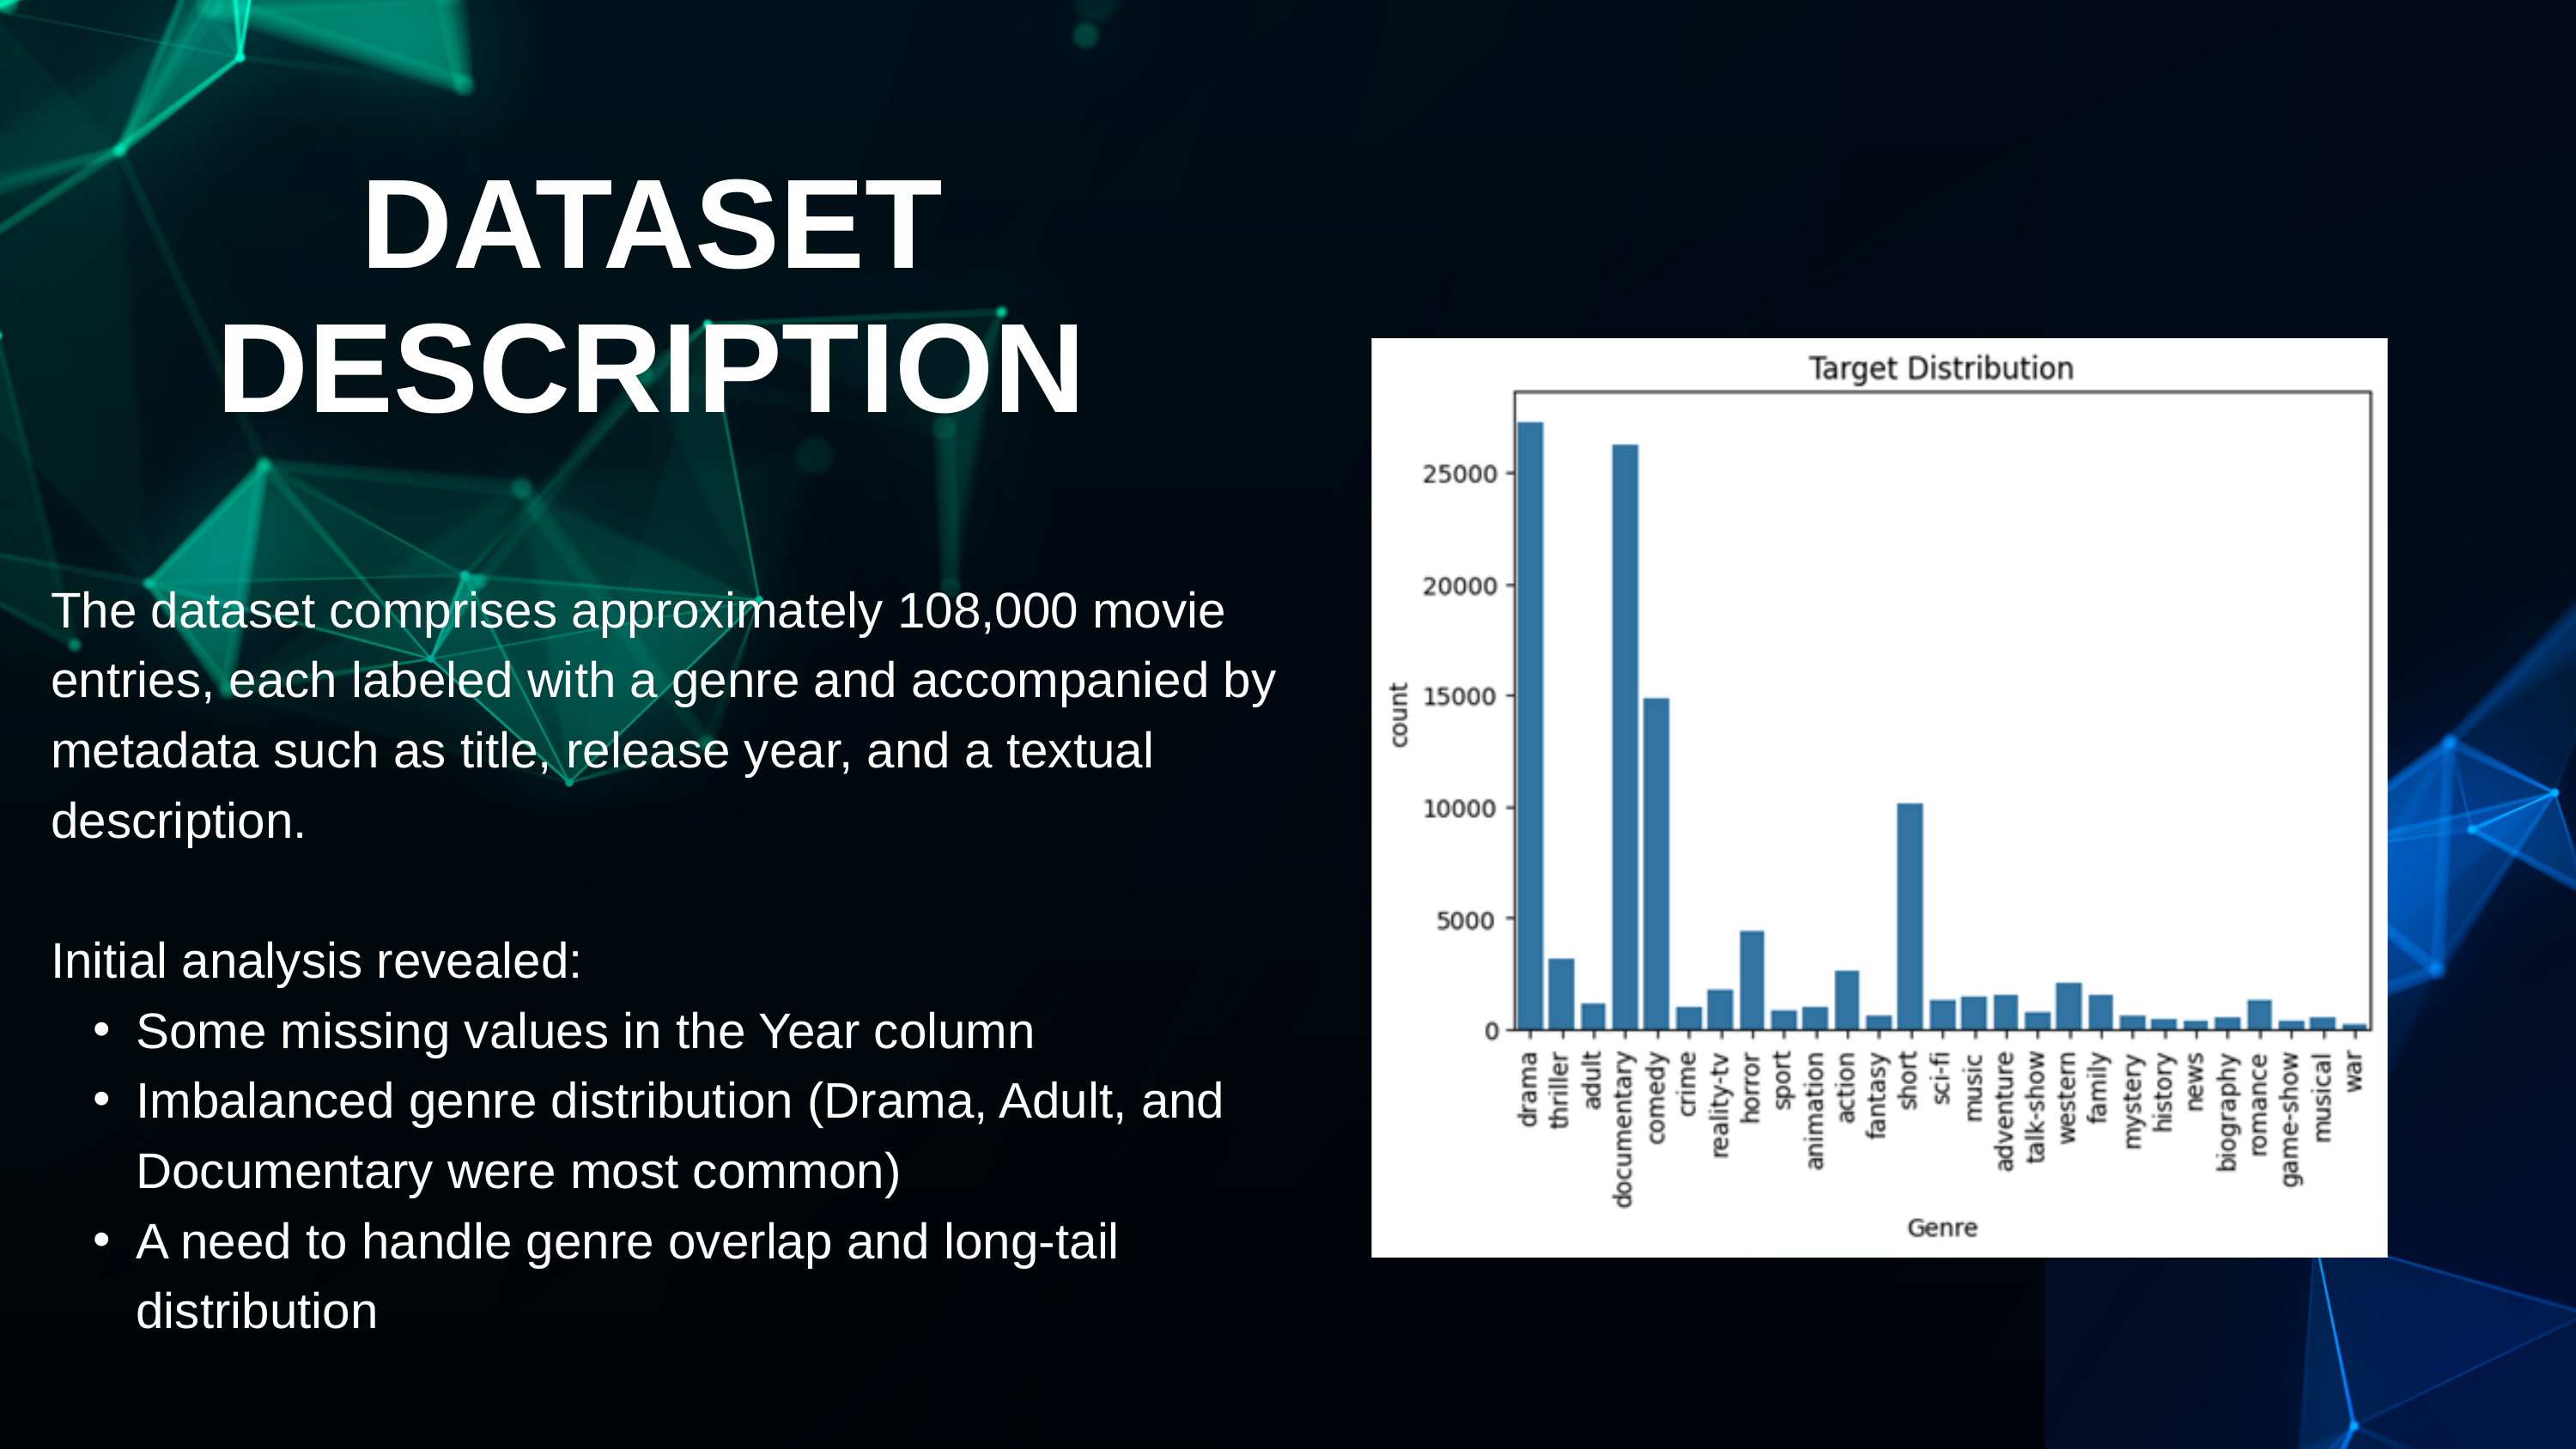

DATASET DESCRIPTION

The dataset comprises approximately 108,000 movie entries, each labeled with a genre and accompanied by metadata such as title, release year, and a textual description.

Initial analysis revealed:
Some missing values in the Year column
Imbalanced genre distribution (Drama, Adult, and Documentary were most common)
A need to handle genre overlap and long-tail distribution